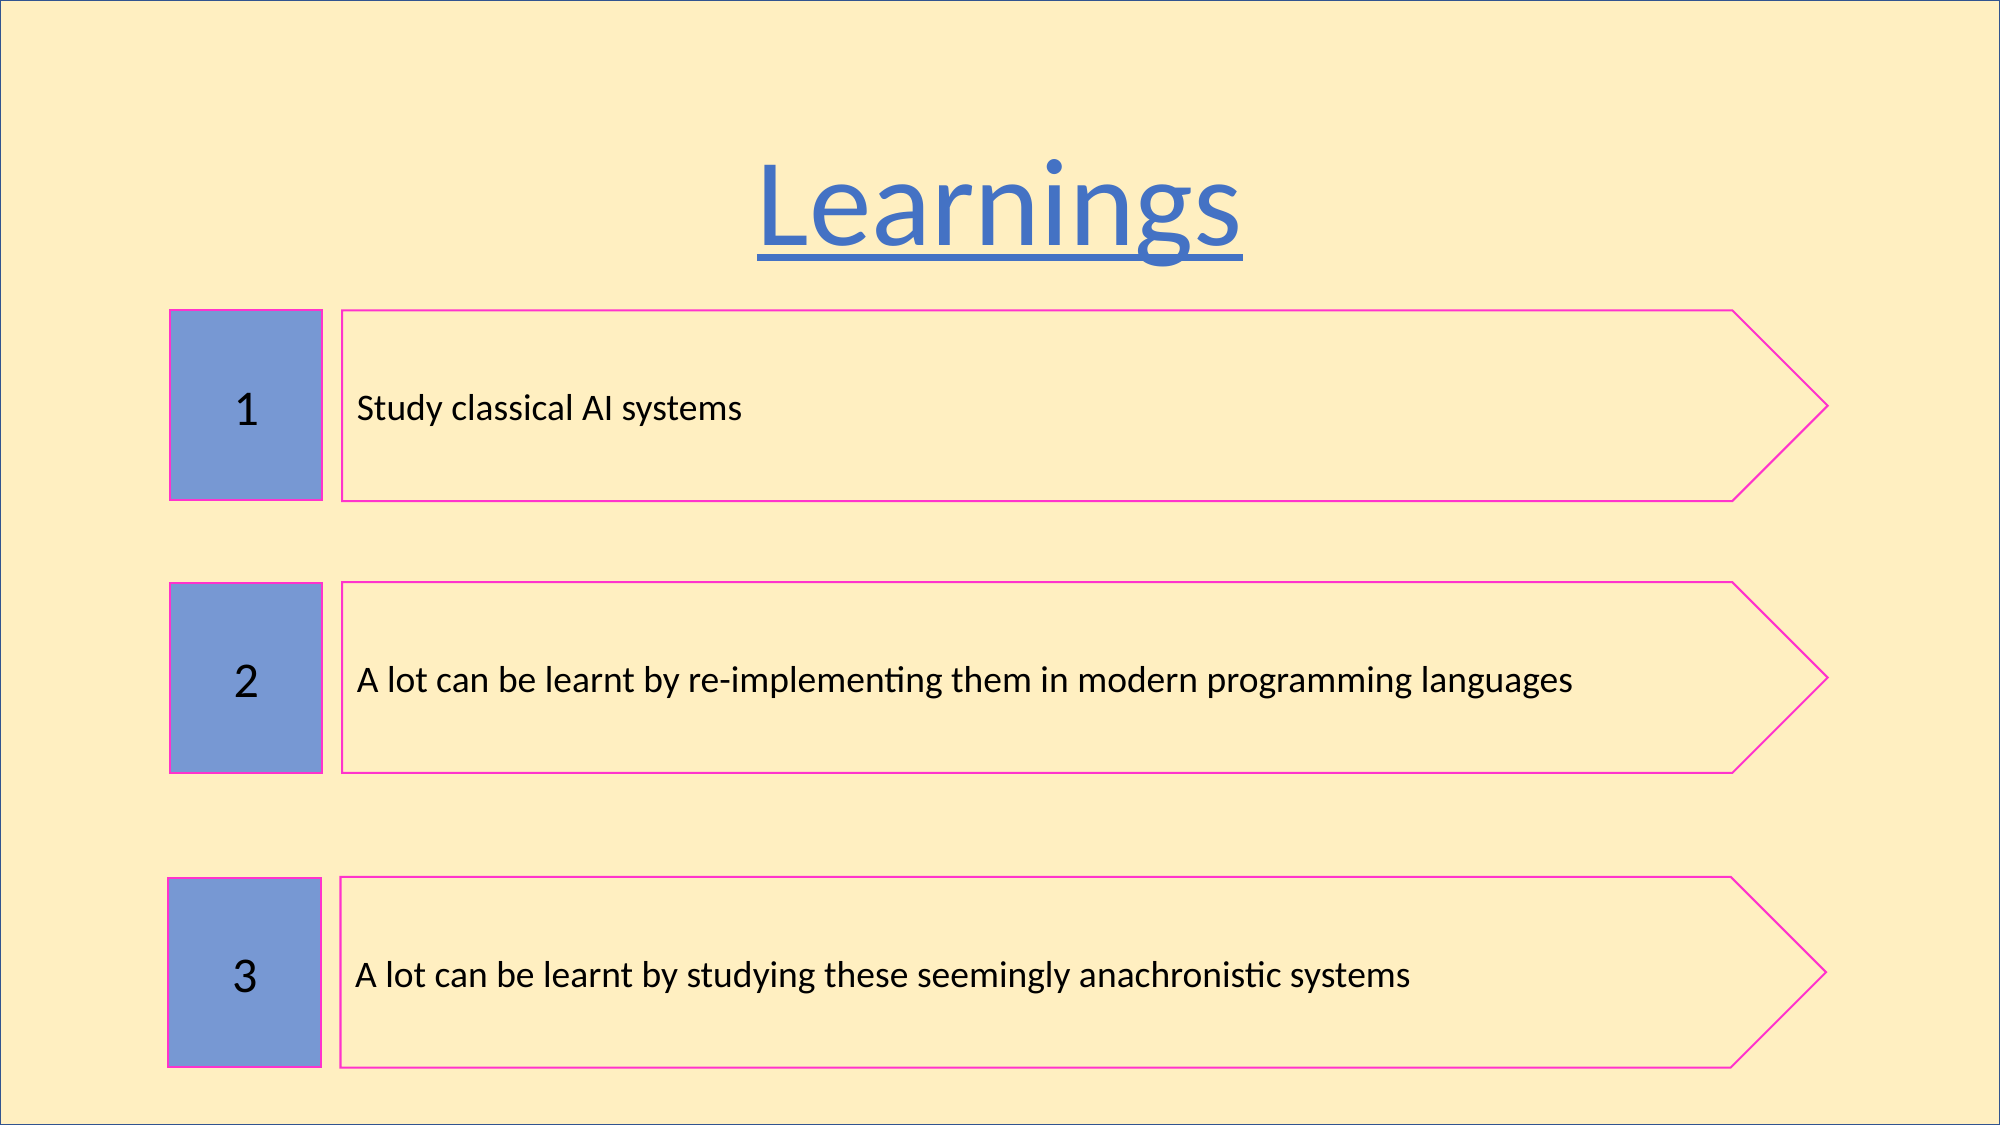

Learnings
1
Study classical AI systems
A lot can be learnt by re-implementing them in modern programming languages
2
A lot can be learnt by studying these seemingly anachronistic systems
3